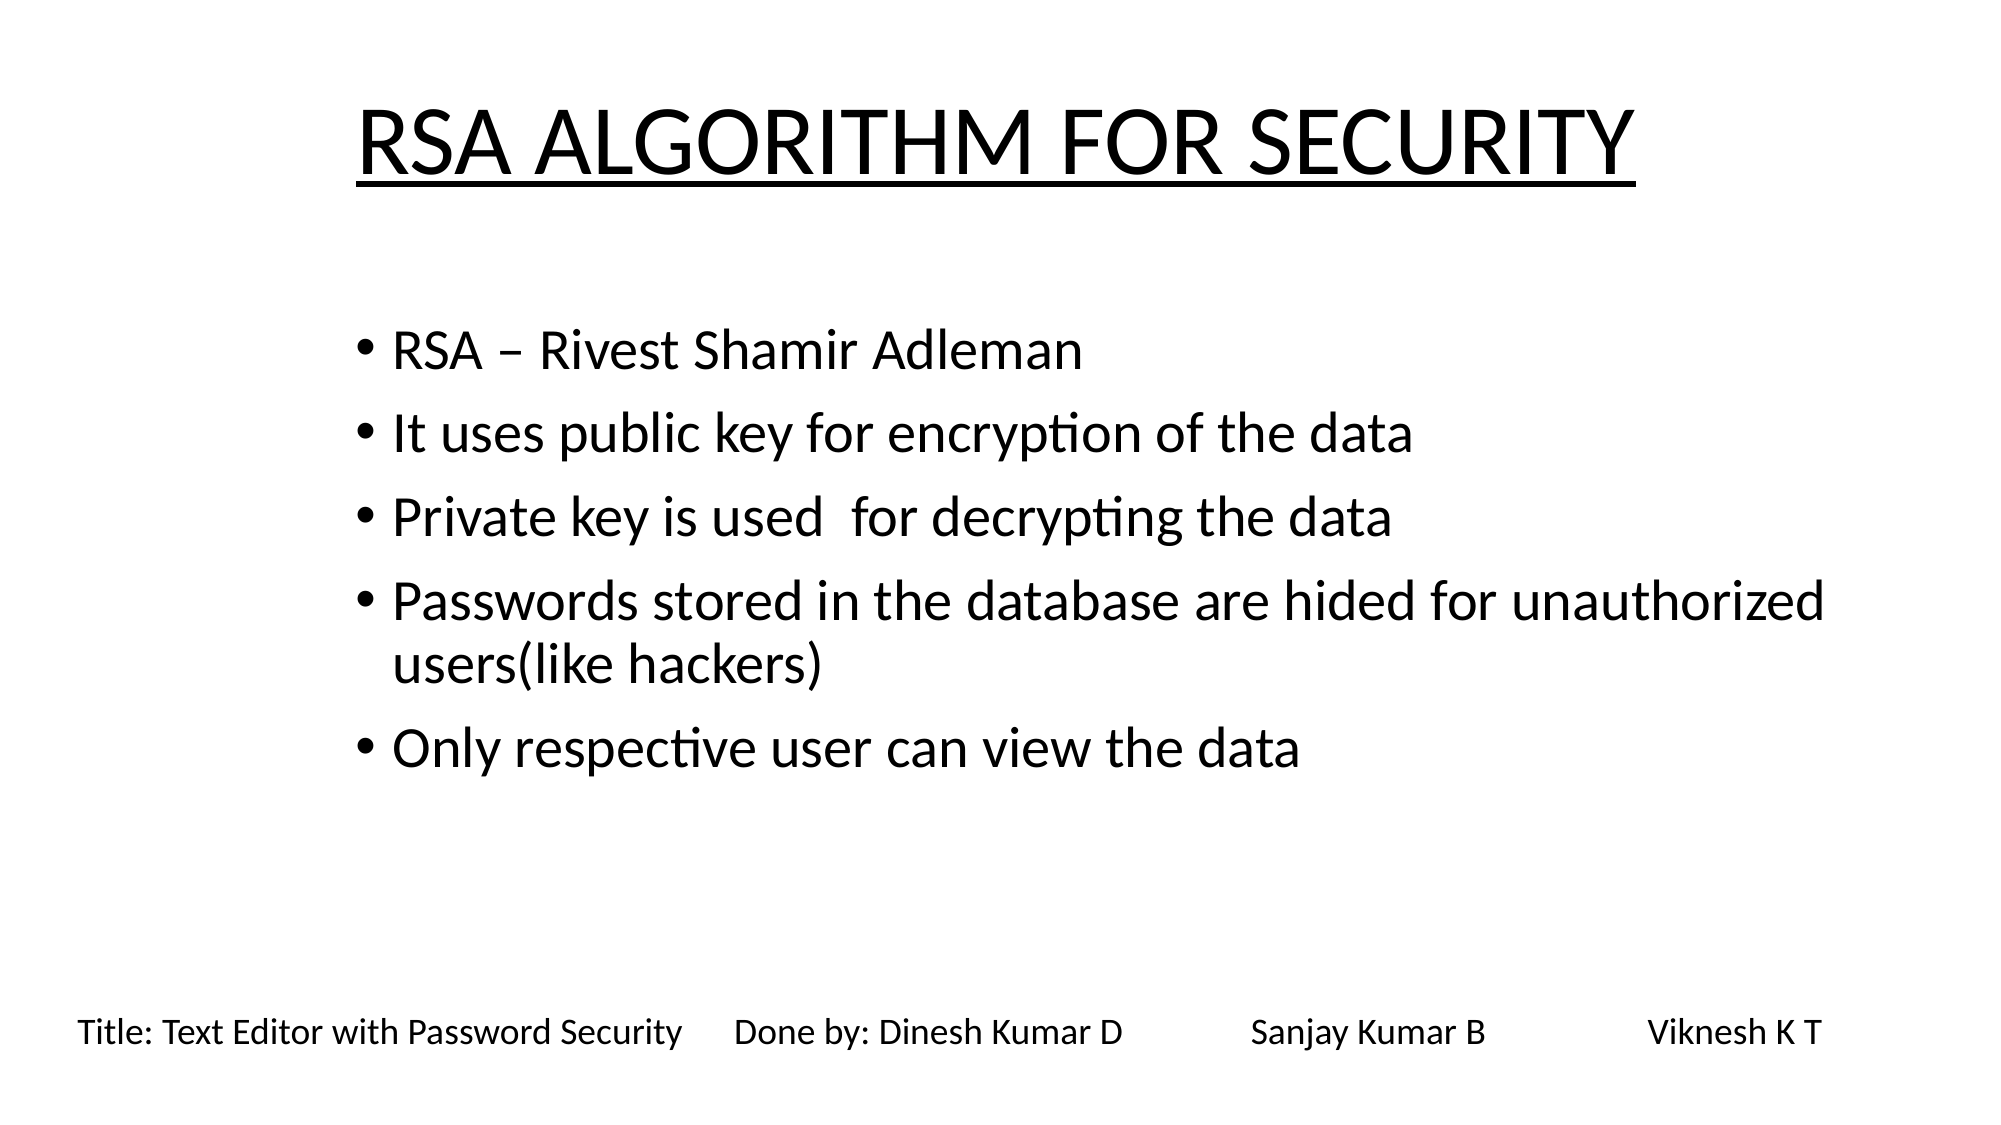

# RSA ALGORITHM FOR SECURITY
RSA – Rivest Shamir Adleman
It uses public key for encryption of the data
Private key is used  for decrypting the data
Passwords stored in the database are hided for unauthorized users(like hackers)
Only respective user can view the data
Title: Text Editor with Password Security      Done by: Dinesh Kumar D               Sanjay Kumar B                   Viknesh K T